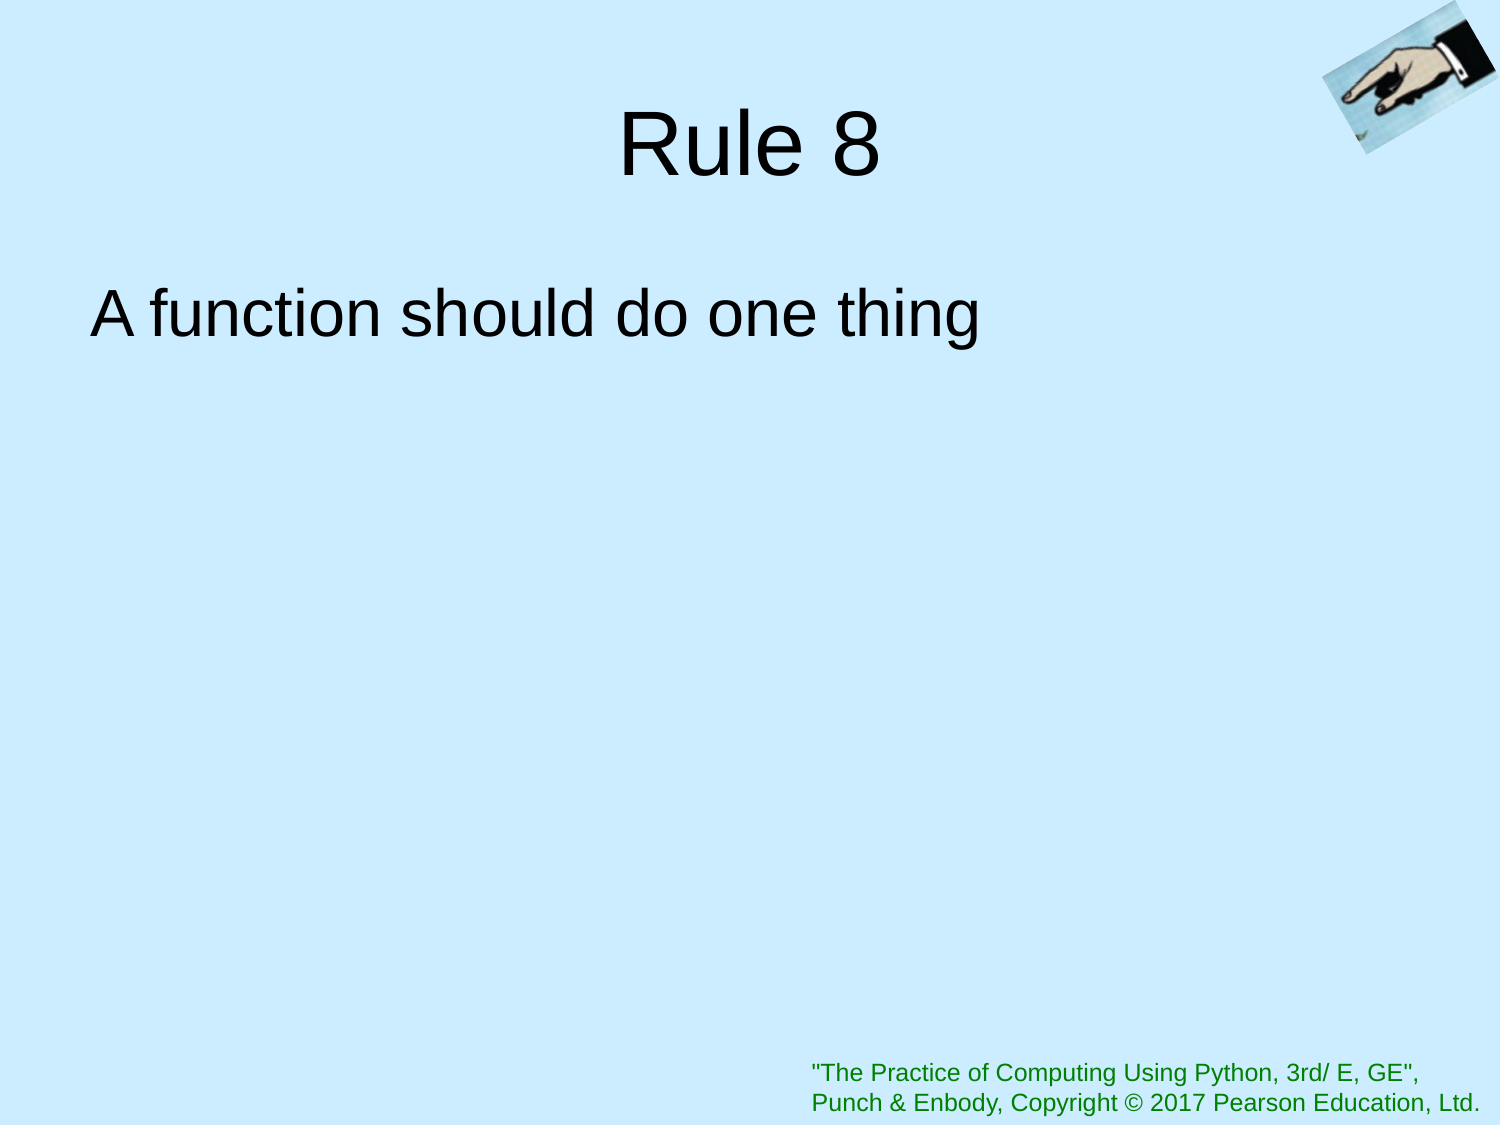

# Rule 8
A function should do one thing